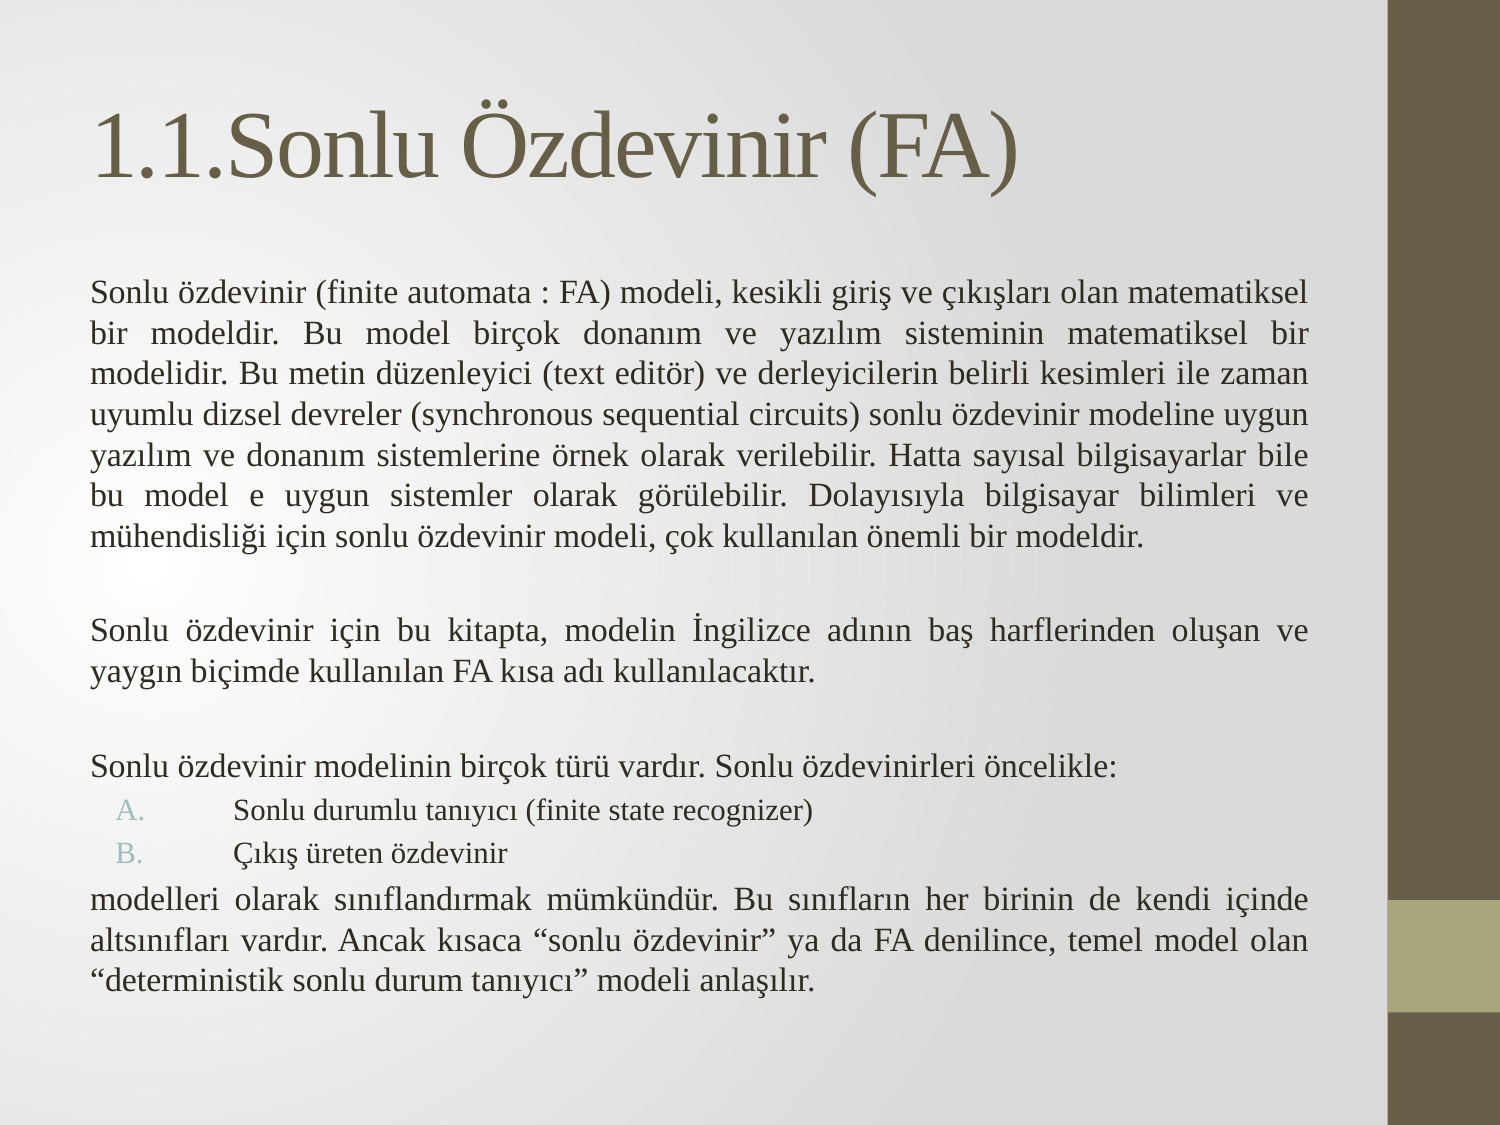

# 1.1.Sonlu Özdevinir (FA)
Sonlu özdevinir (finite automata : FA) modeli, kesikli giriş ve çıkışları olan matematiksel bir modeldir. Bu model birçok donanım ve yazılım sisteminin matematiksel bir modelidir. Bu metin düzenleyici (text editör) ve derleyicilerin belirli kesimleri ile zaman uyumlu dizsel devreler (synchronous sequential circuits) sonlu özdevinir modeline uygun yazılım ve donanım sistemlerine örnek olarak verilebilir. Hatta sayısal bilgisayarlar bile bu model e uygun sistemler olarak görülebilir. Dolayısıyla bilgisayar bilimleri ve mühendisliği için sonlu özdevinir modeli, çok kullanılan önemli bir modeldir.

Sonlu özdevinir için bu kitapta, modelin İngilizce adının baş harflerinden oluşan ve yaygın biçimde kullanılan FA kısa adı kullanılacaktır.

Sonlu özdevinir modelinin birçok türü vardır. Sonlu özdevinirleri öncelikle:
Sonlu durumlu tanıyıcı (finite state recognizer)
Çıkış üreten özdevinir
modelleri olarak sınıflandırmak mümkündür. Bu sınıfların her birinin de kendi içinde altsınıfları vardır. Ancak kısaca “sonlu özdevinir” ya da FA denilince, temel model olan “deterministik sonlu durum tanıyıcı” modeli anlaşılır.